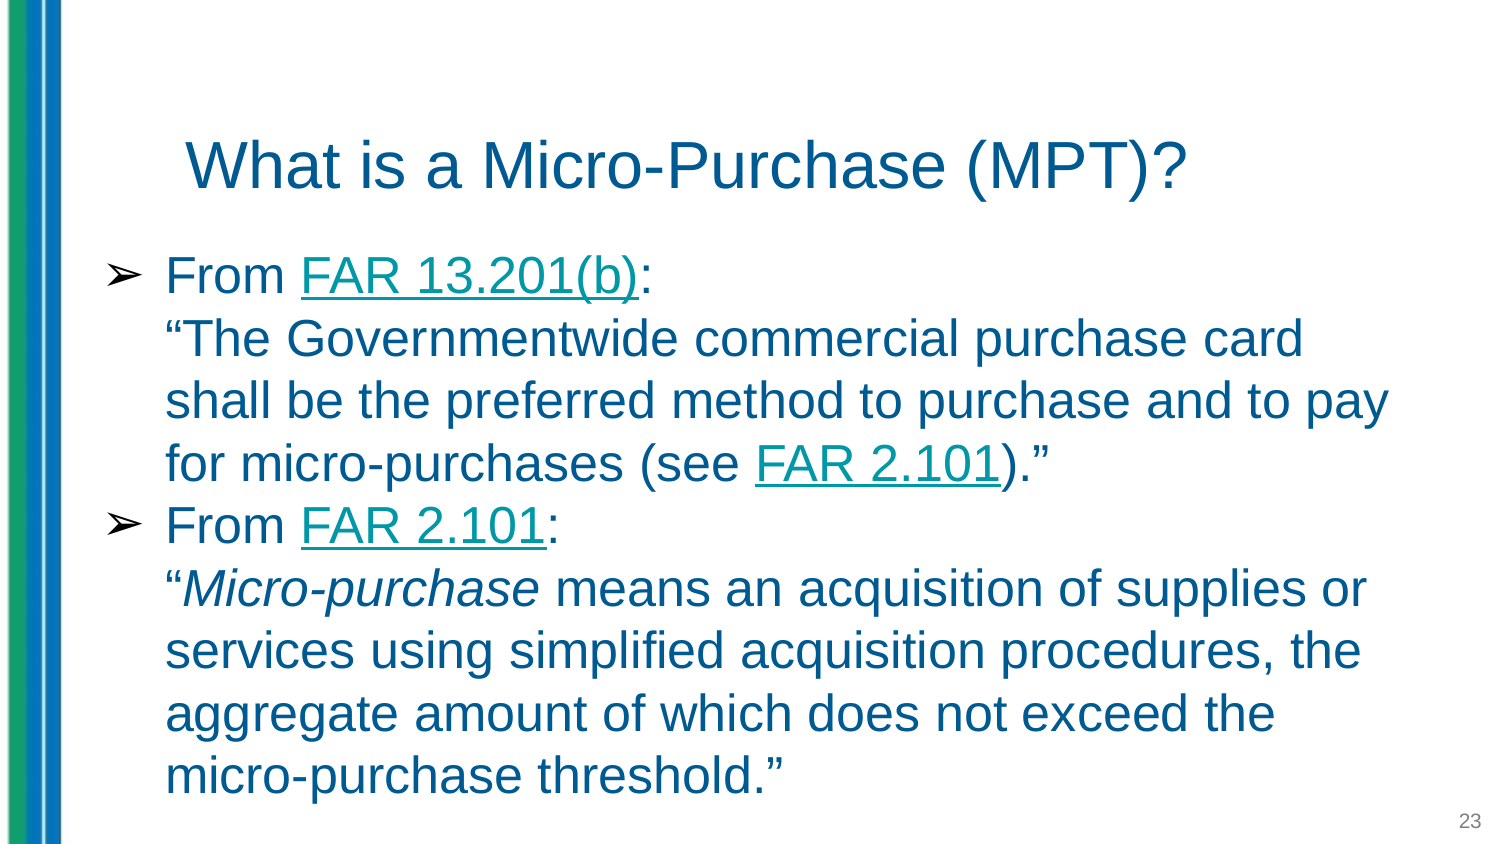

# What is a Micro-Purchase (MPT)?
From FAR 13.201(b):
“The Governmentwide commercial purchase card shall be the preferred method to purchase and to pay for micro-purchases (see FAR 2.101).”
From FAR 2.101:
“Micro-purchase means an acquisition of supplies or services using simplified acquisition procedures, the aggregate amount of which does not exceed the micro-purchase threshold.”